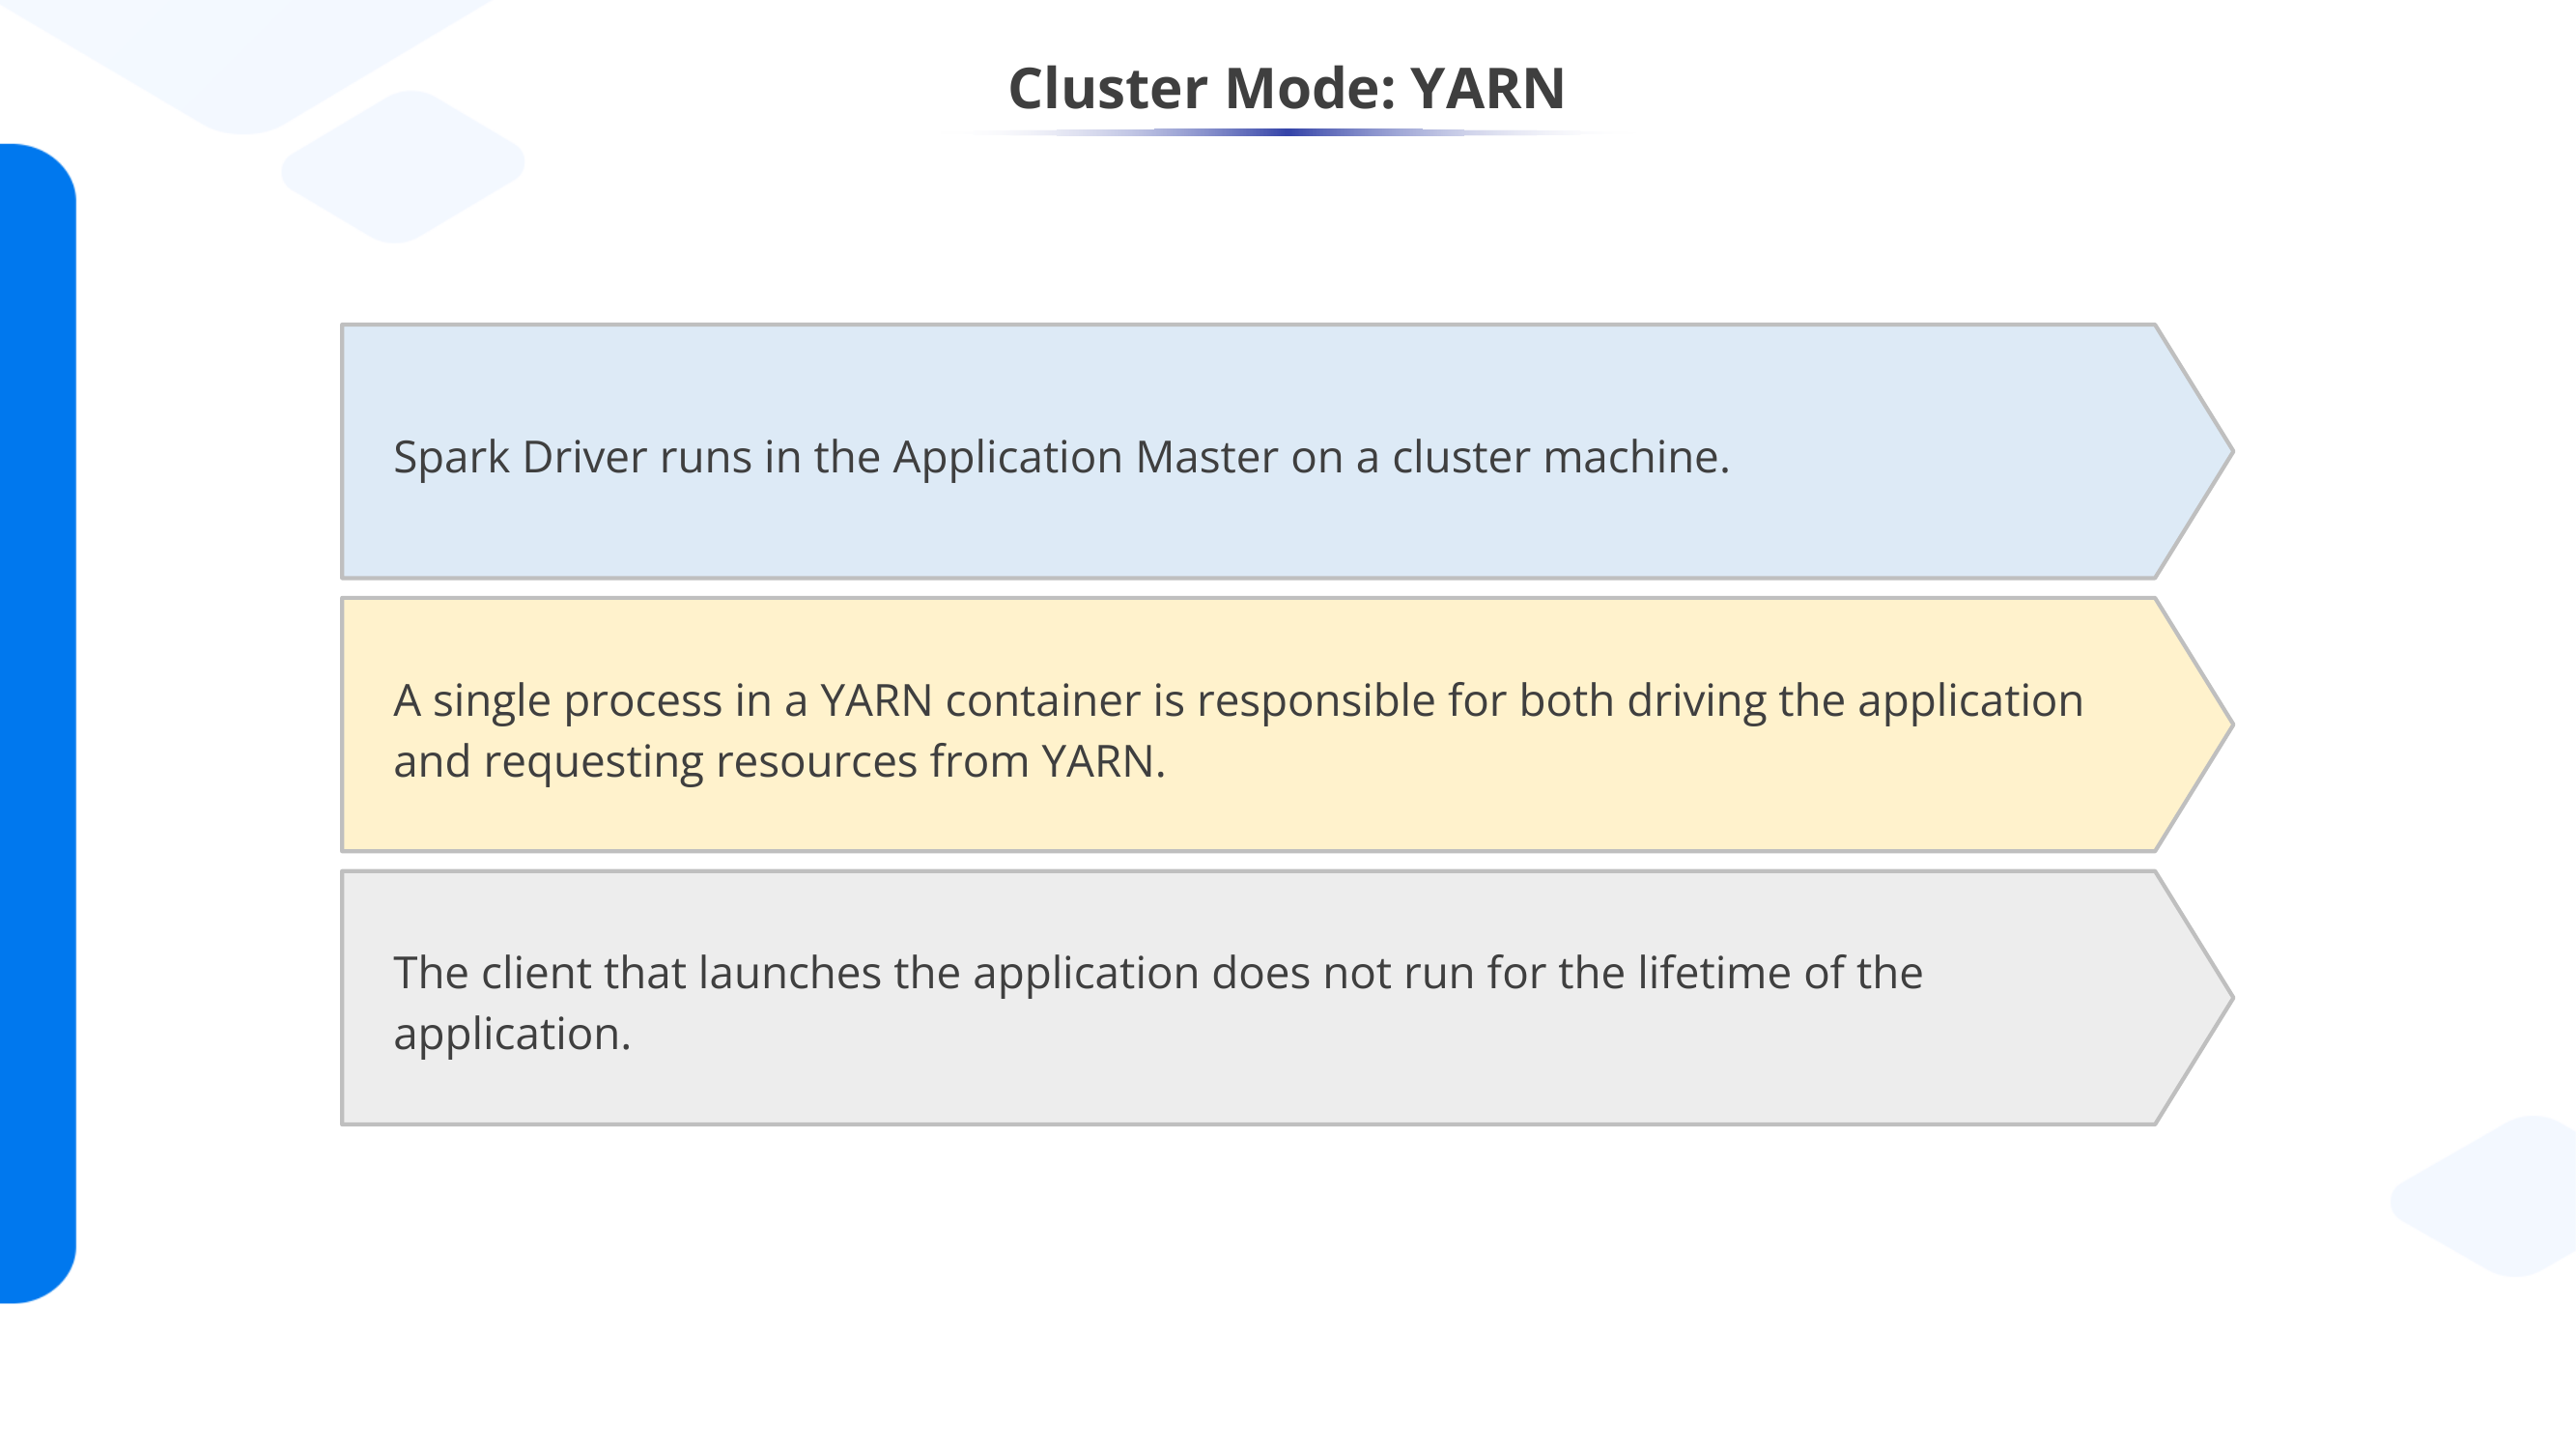

# Cluster Mode: YARN

Spark Driver runs in the Application Master on a cluster machine.
A single process in a YARN container is responsible for both driving the application and requesting resources from YARN.
The client that launches the application does not run for the lifetime of the application.